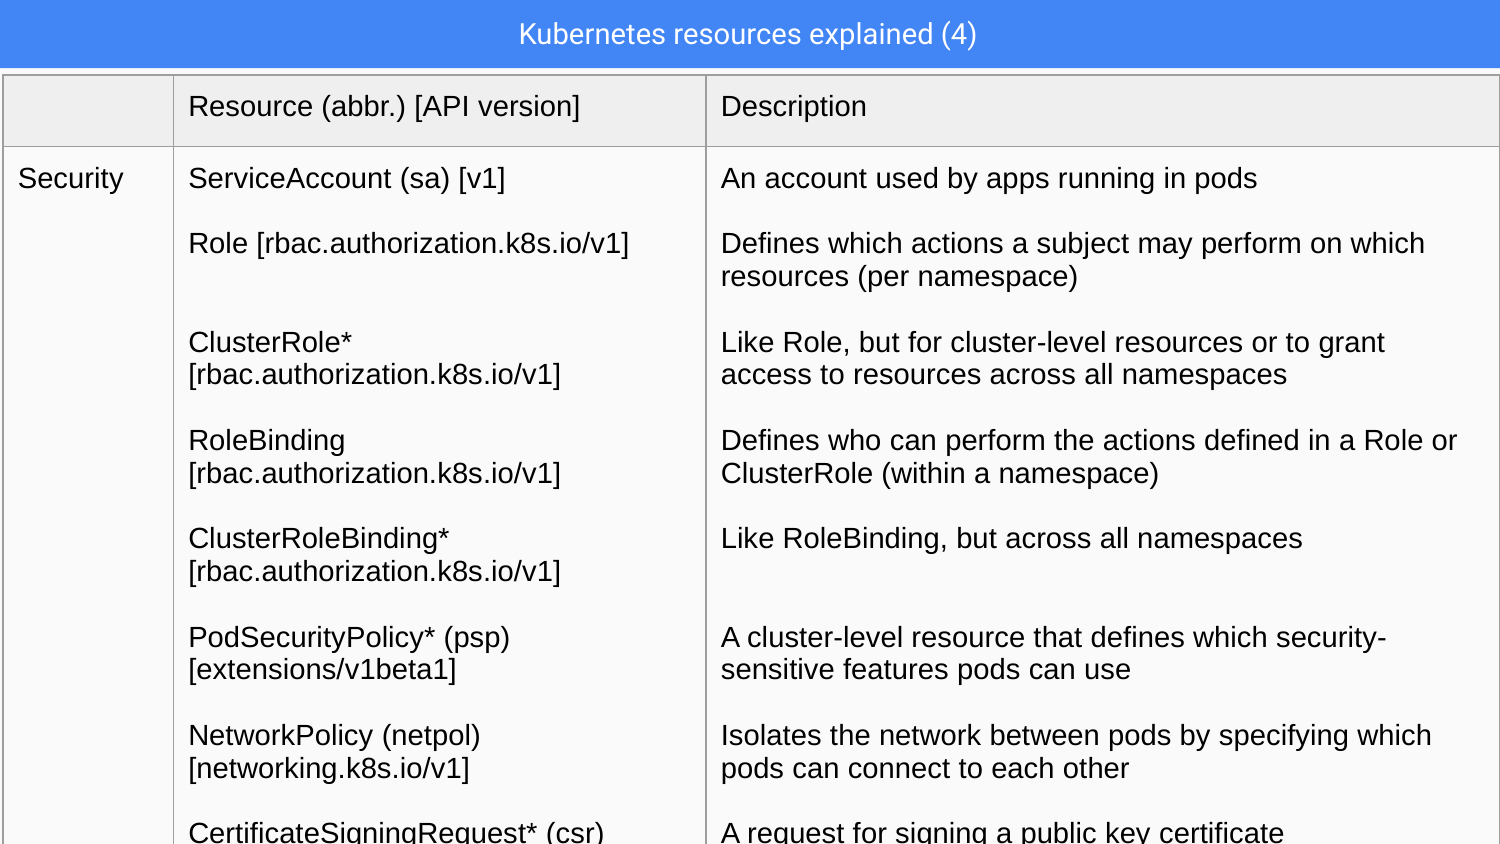

Kubernetes resources explained (4)
|  | Resource (abbr.) [API version] | Description |
| --- | --- | --- |
| Security | ServiceAccount (sa) [v1] Role [rbac.authorization.k8s.io/v1] ClusterRole\* [rbac.authorization.k8s.io/v1] RoleBinding [rbac.authorization.k8s.io/v1] ClusterRoleBinding\* [rbac.authorization.k8s.io/v1] PodSecurityPolicy\* (psp) [extensions/v1beta1] NetworkPolicy (netpol) [networking.k8s.io/v1] CertificateSigningRequest\* (csr) [certificates.k8s.io/v1beta1] | An account used by apps running in pods Defines which actions a subject may perform on which resources (per namespace) Like Role, but for cluster-level resources or to grant access to resources across all namespaces Defines who can perform the actions defined in a Role or ClusterRole (within a namespace) Like RoleBinding, but across all namespaces A cluster-level resource that defines which security- sensitive features pods can use Isolates the network between pods by specifying which pods can connect to each other A request for signing a public key certificate |
| Ext. | CustomResourceDefinition\* (crd) [apiextensions.k8s.io/v1beta1] | Defines a custom resource, allowing users to create instances of the custom resource |
Source: Kubernetes in Action book by Marko Lukša